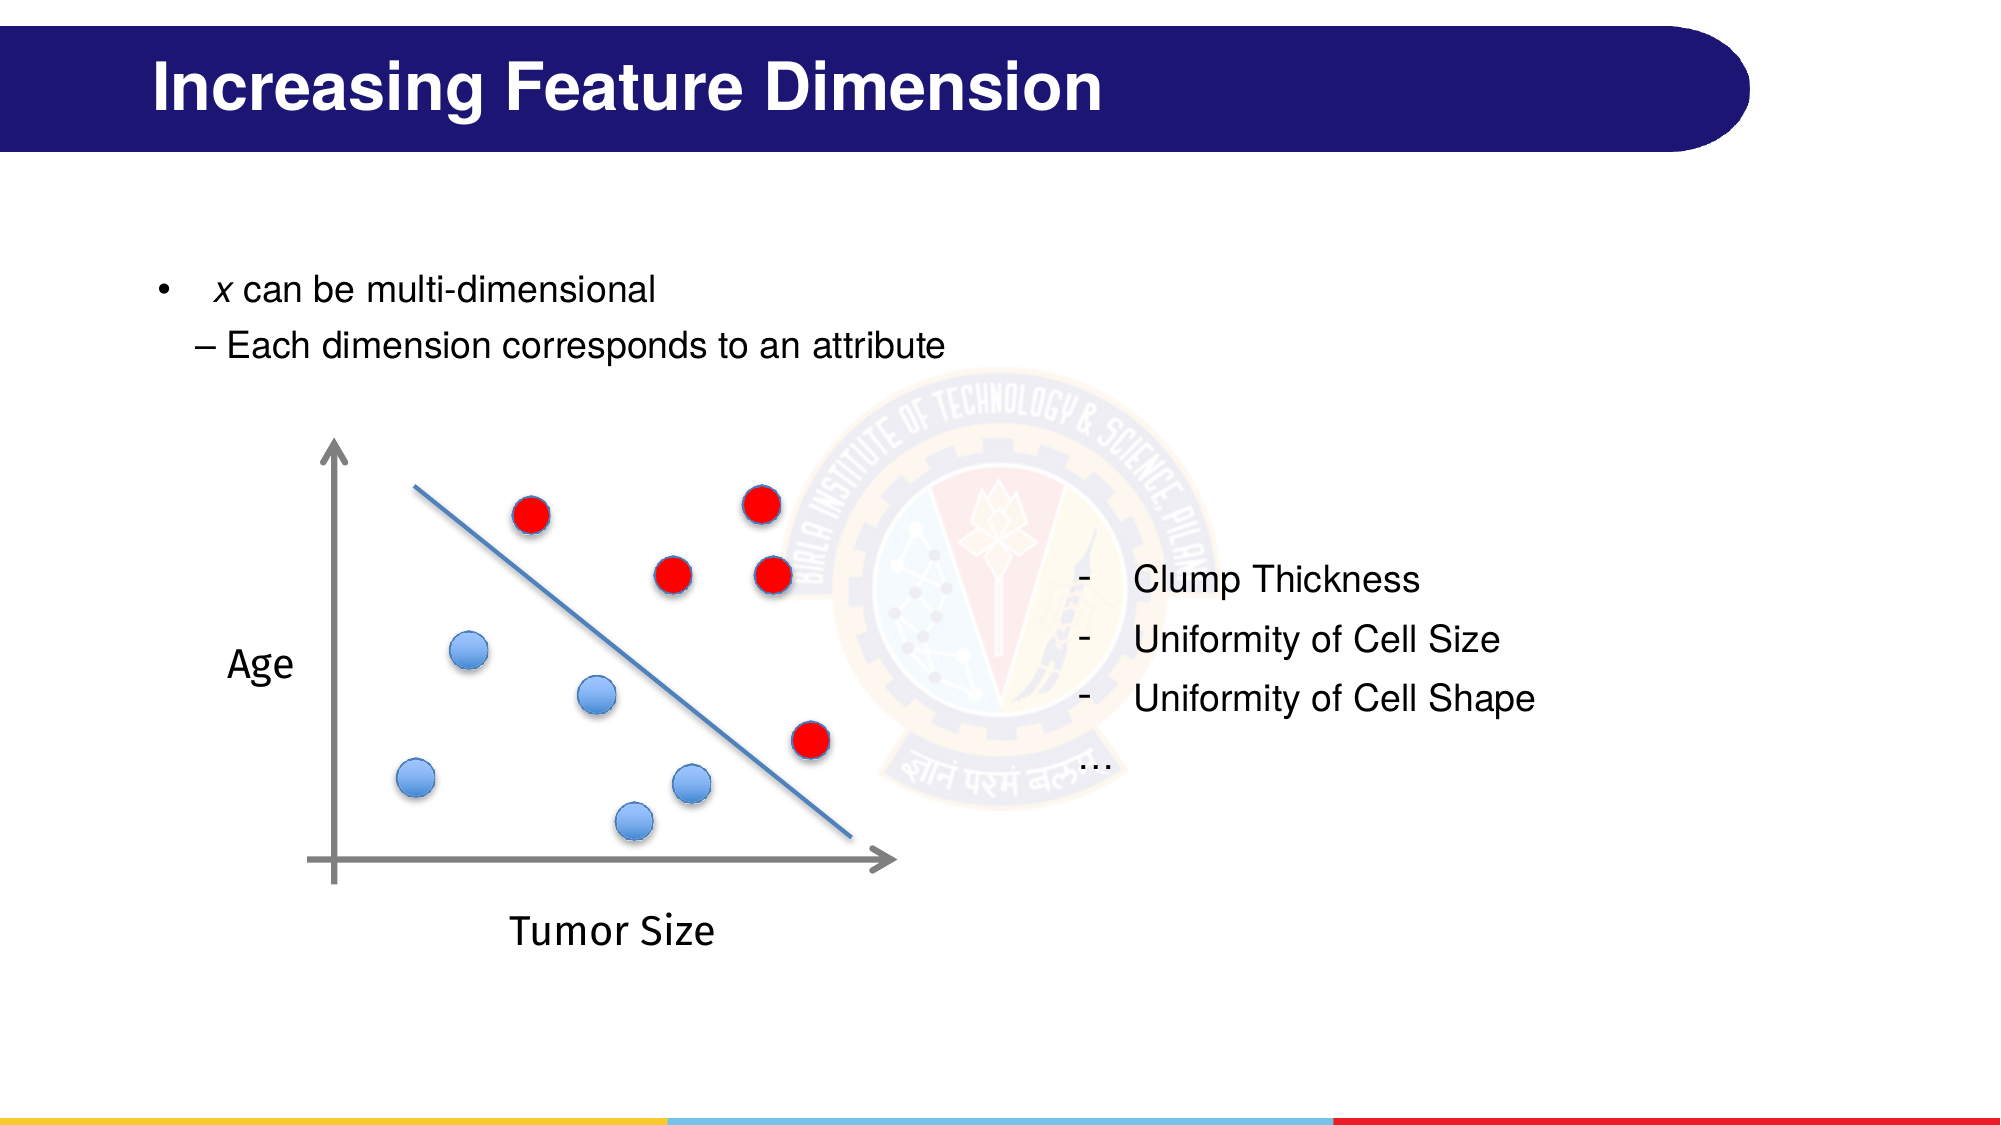

# Increasing Feature Dimension
x can be multi-dimensional
– Each dimension corresponds to an attribute

Age

Tumor Size
Clump Thickness
Uniformity of Cell Size
Uniformity of Cell Shape
…